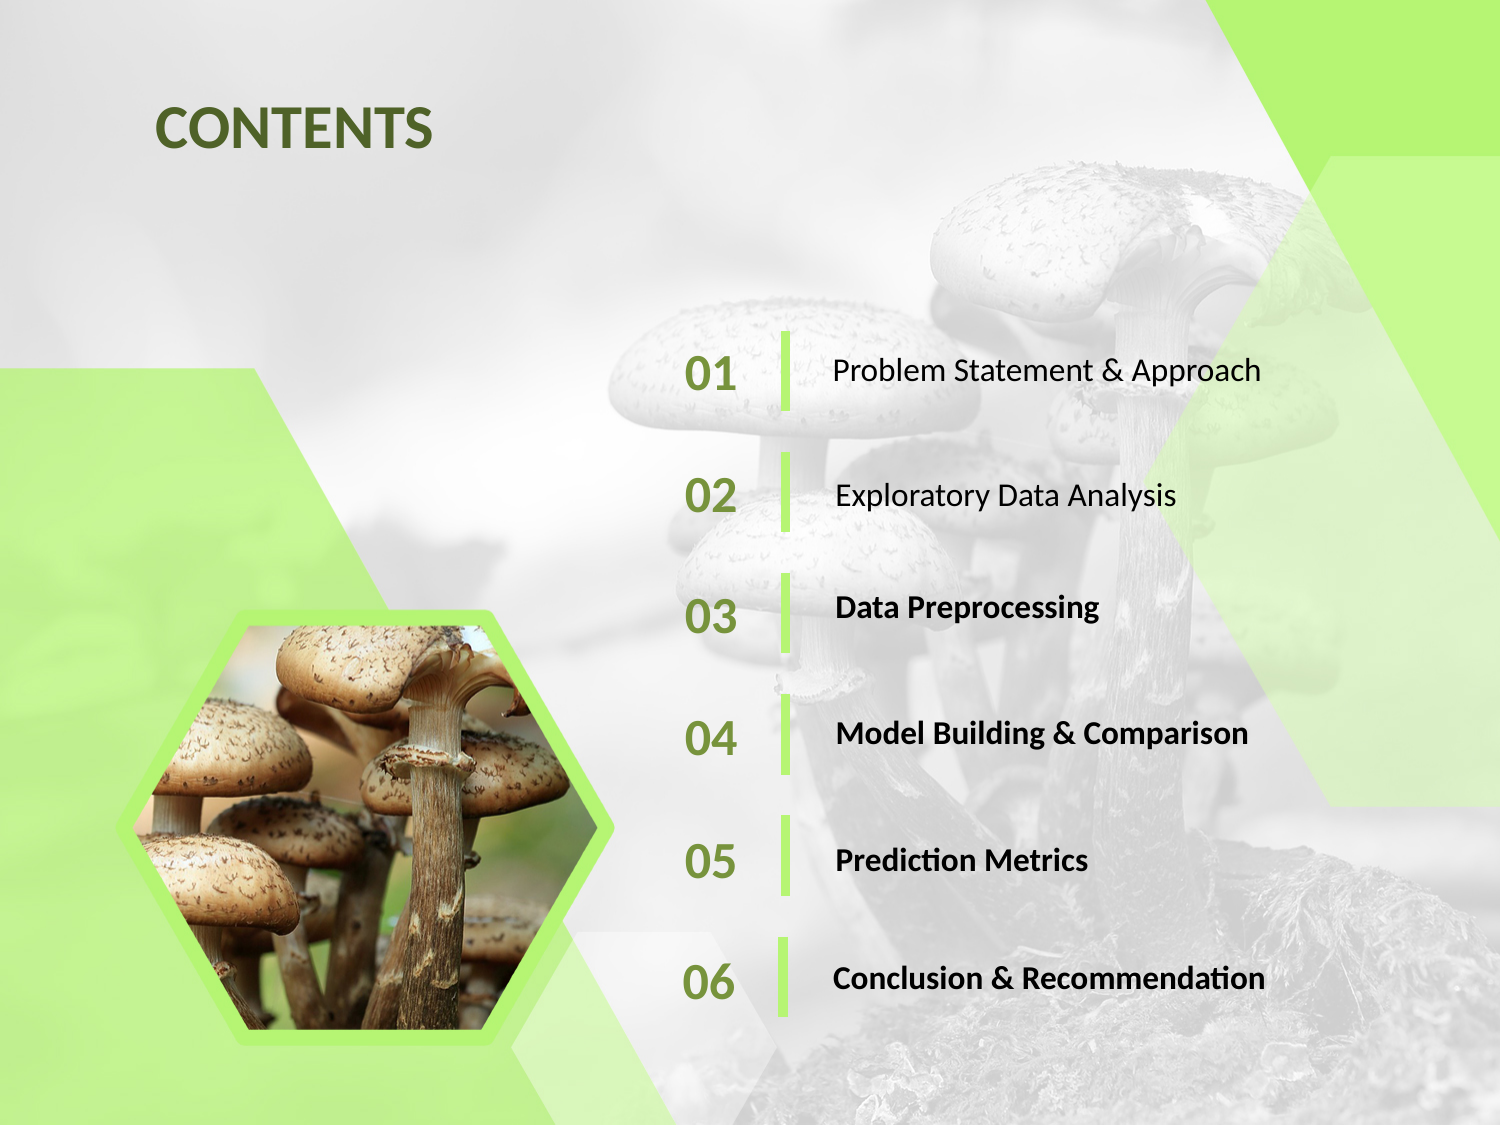

CONTENTS
01
Problem Statement & Approach
02
Exploratory Data Analysis
03
Data Preprocessing
04
Model Building & Comparison
05
Prediction Metrics
06
Conclusion & Recommendation